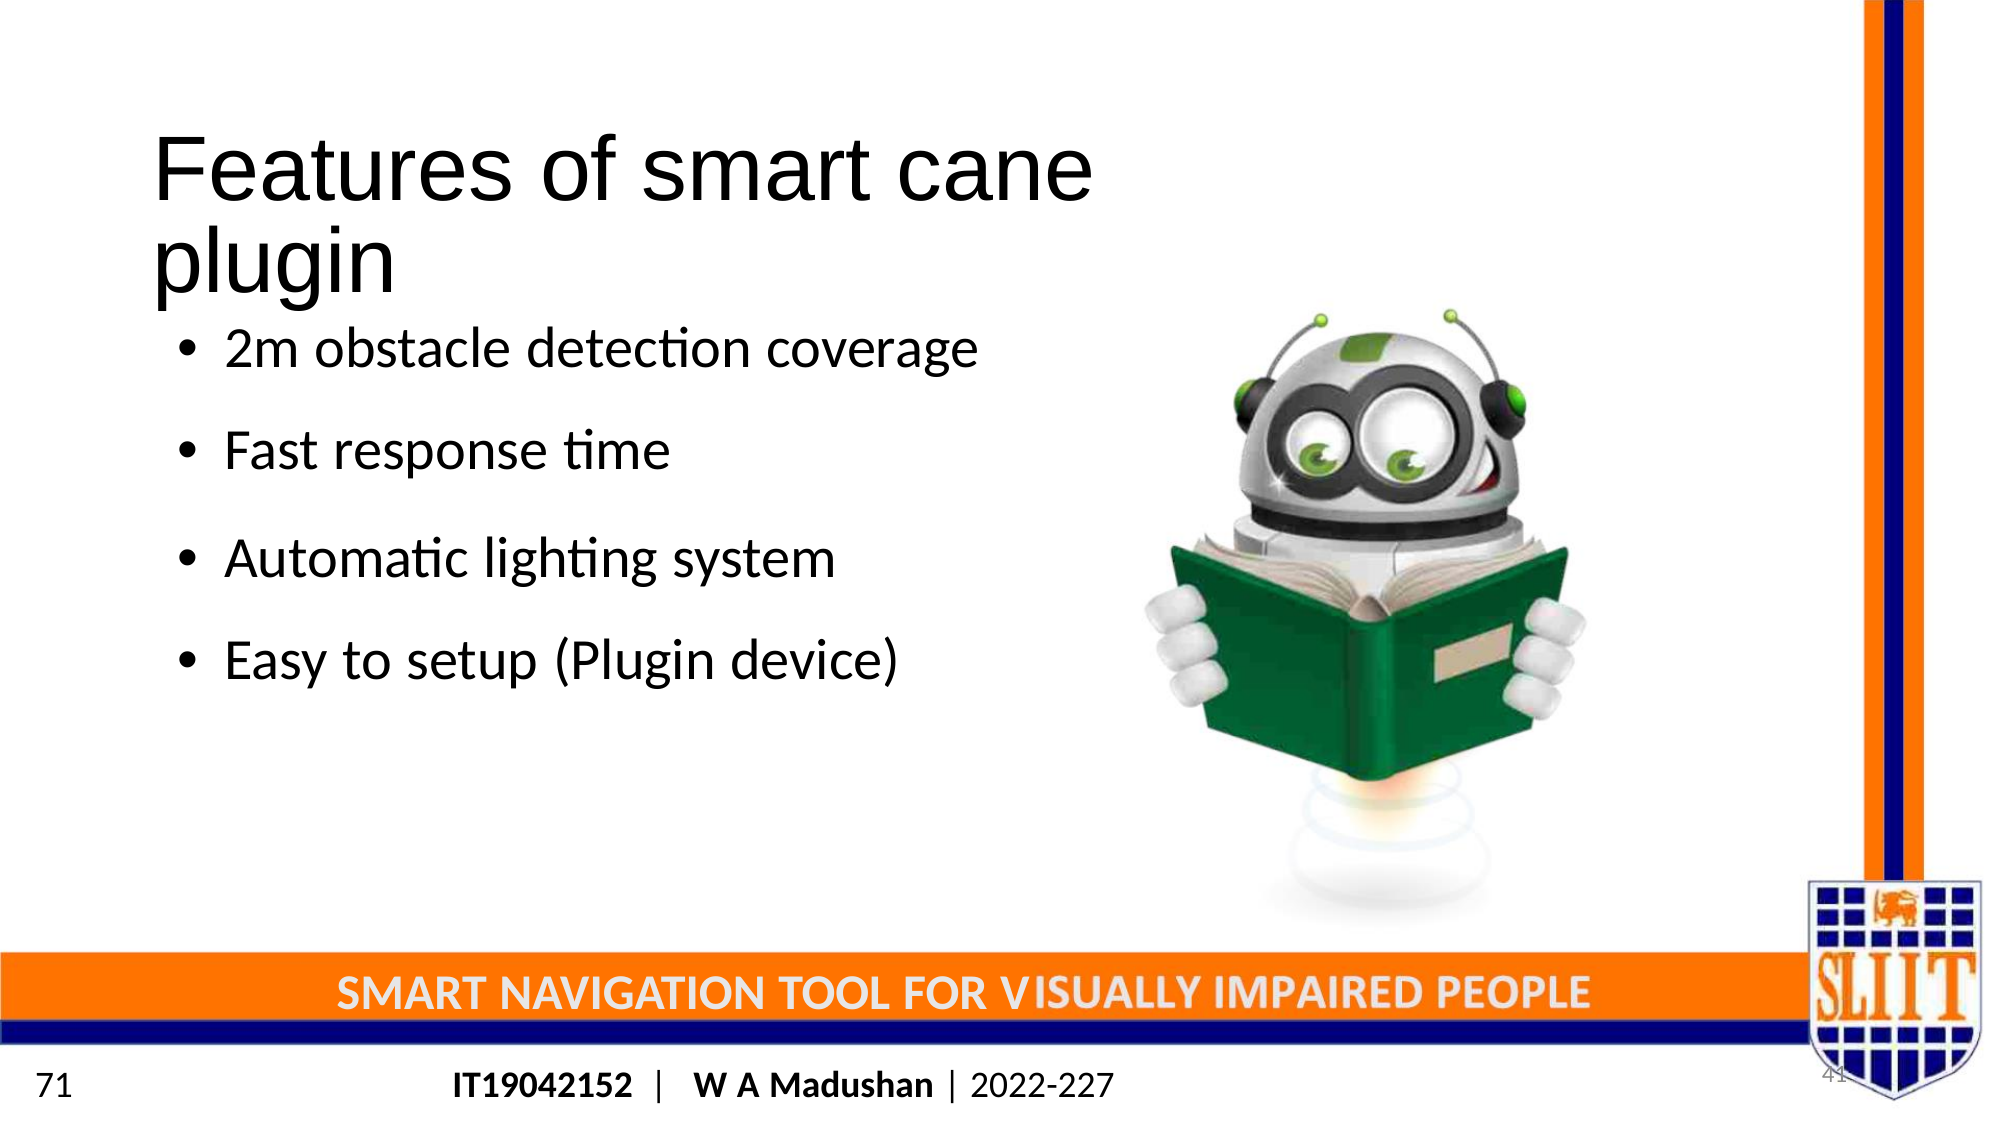

Features of smart cane plugin
• 2m obstacle detection coverage
• Fast response time
• Automatic lighting system
• Easy to setup (Plugin device)
SMART NAVIGATION TOOL FOR V
41
71
IT19042152 | W A Madushan | 2022-227